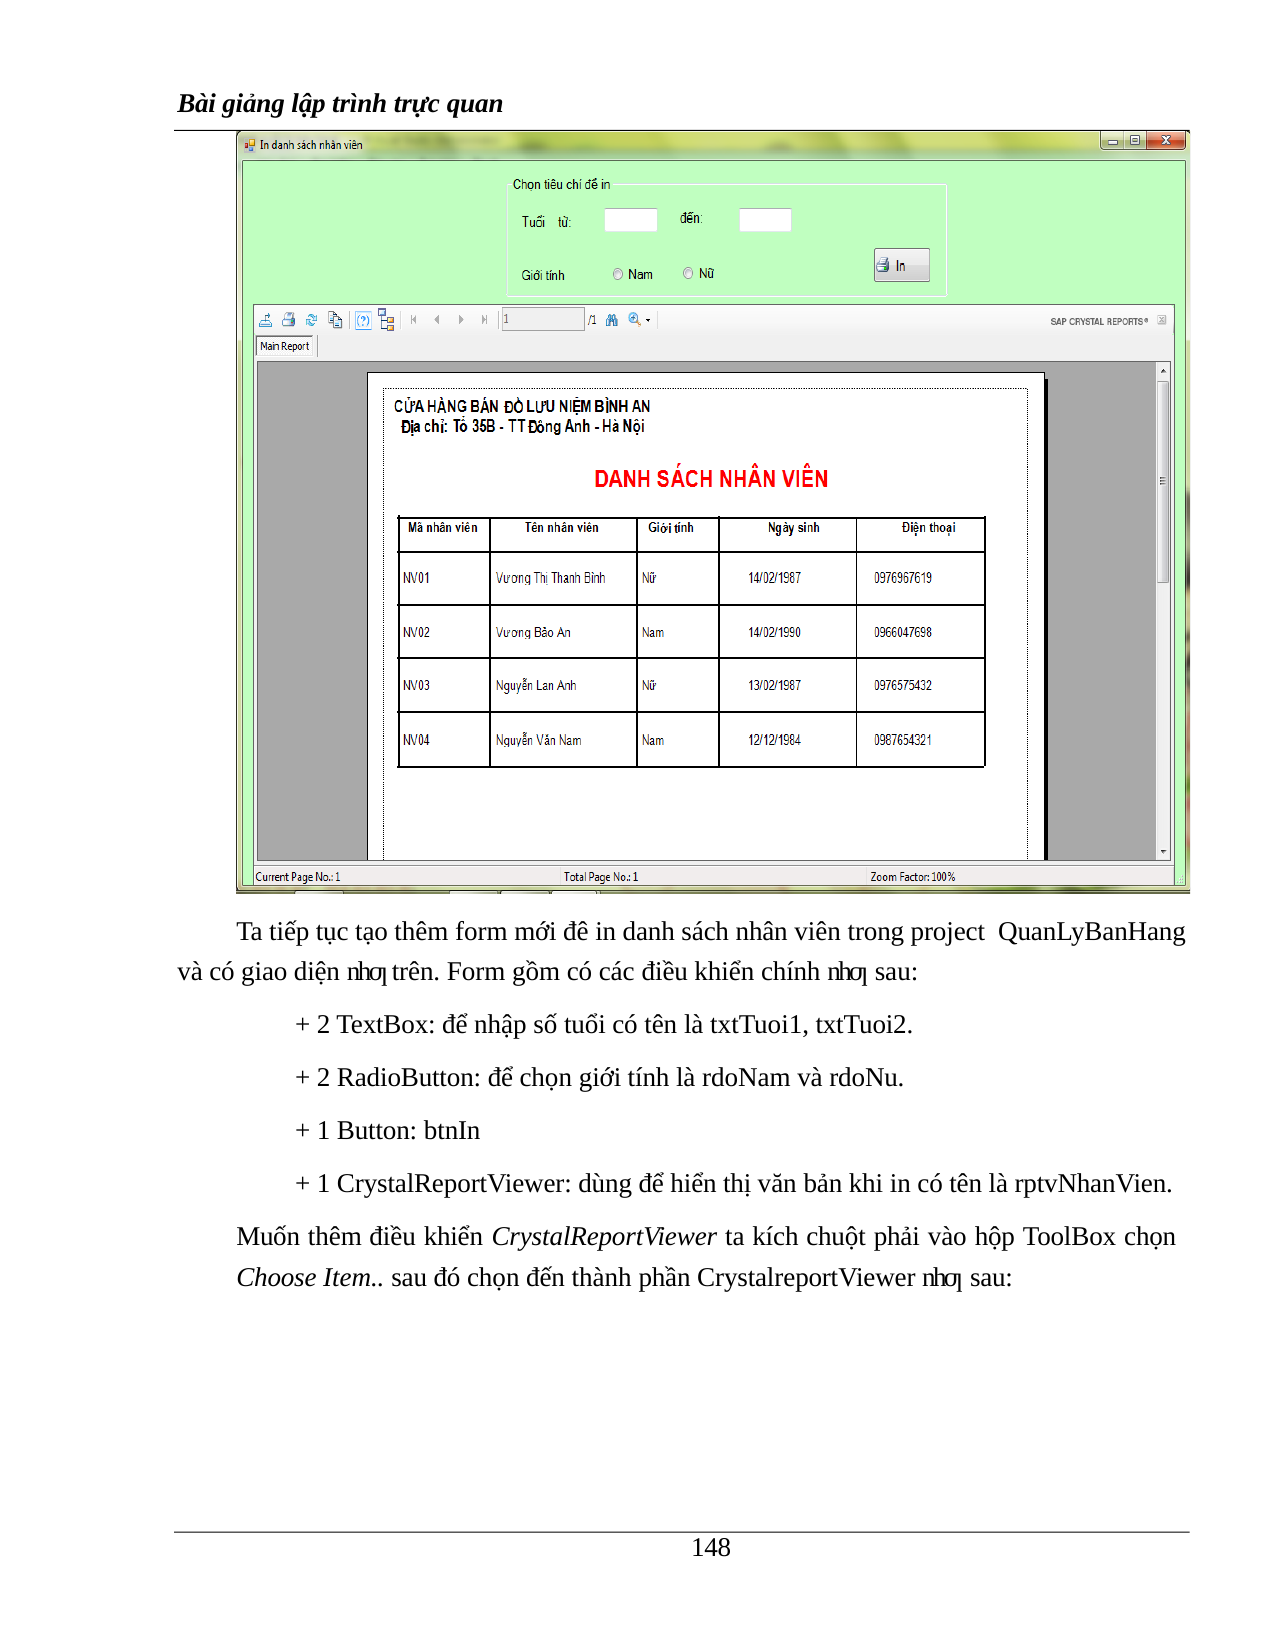

Bài giảng lập trình trực quan

Ta tiếp tục tạo thêm form mới đê in danh sách nhân viên trong project  QuanLyBanHang và có giao diện nhƣ trên. Form gồm có các điều khiển chính nhƣ sau:
+ 2 TextBox: để nhập số tuổi có tên là txtTuoi1, txtTuoi2.
+ 2 RadioButton: để chọn giới tính là rdoNam và rdoNu.
+ 1 Button: btnIn
+ 1 CrystalReportViewer: dùng để hiển thị văn bản khi in có tên là rptvNhanVien.  Muốn thêm điều khiển CrystalReportViewer ta kích chuột phải vào hộp ToolBox chọn
Choose Item.. sau đó chọn đến thành phần CrystalreportViewer nhƣ sau:
148